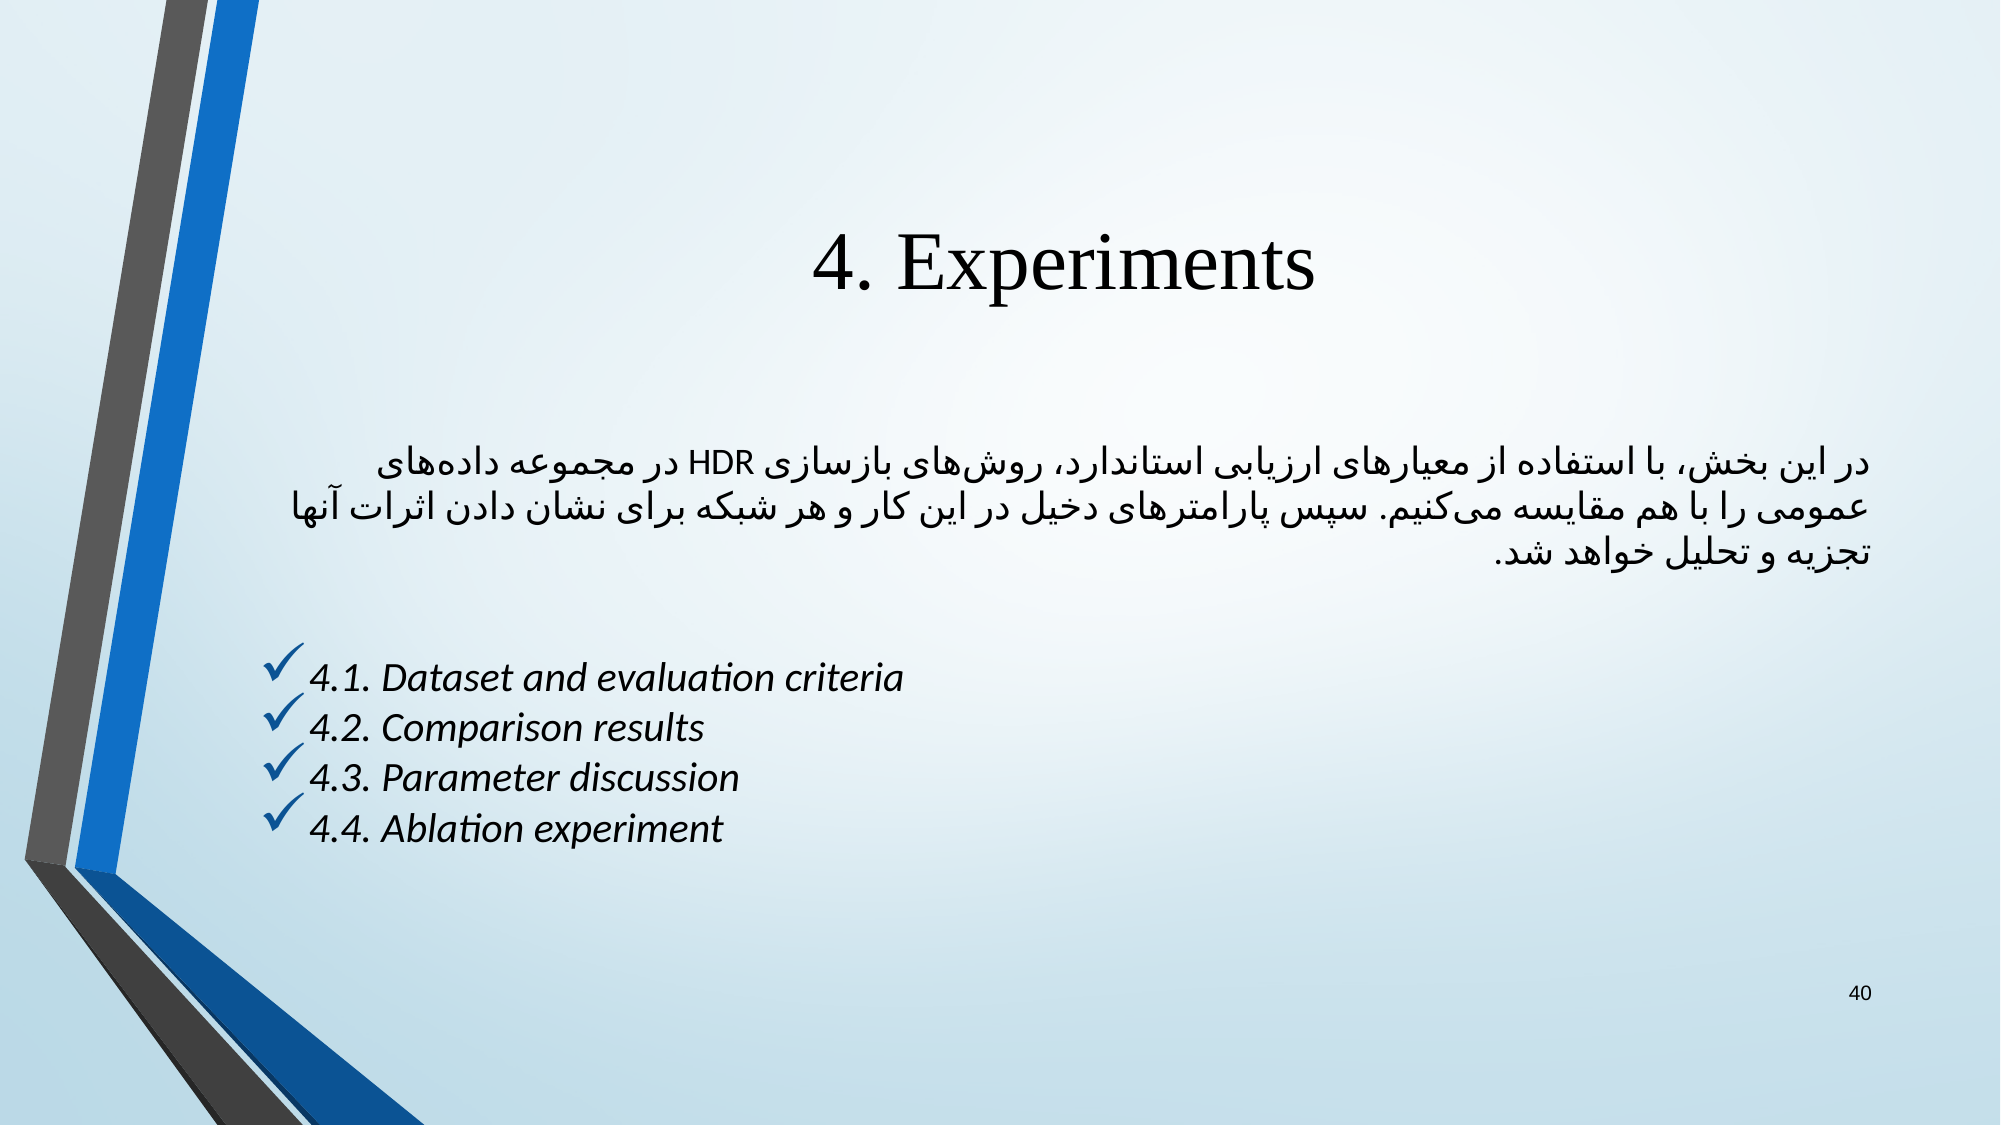

# 4. Experiments
در این بخش، با استفاده از معیارهای ارزیابی استاندارد، روش‌های بازسازی HDR در مجموعه داده‌های عمومی را با هم مقایسه می‌کنیم. سپس پارامترهای دخیل در این کار و هر شبکه برای نشان دادن اثرات آنها تجزیه و تحلیل خواهد شد.

4.1. Dataset and evaluation criteria
4.2. Comparison results
4.3. Parameter discussion
4.4. Ablation experiment
40